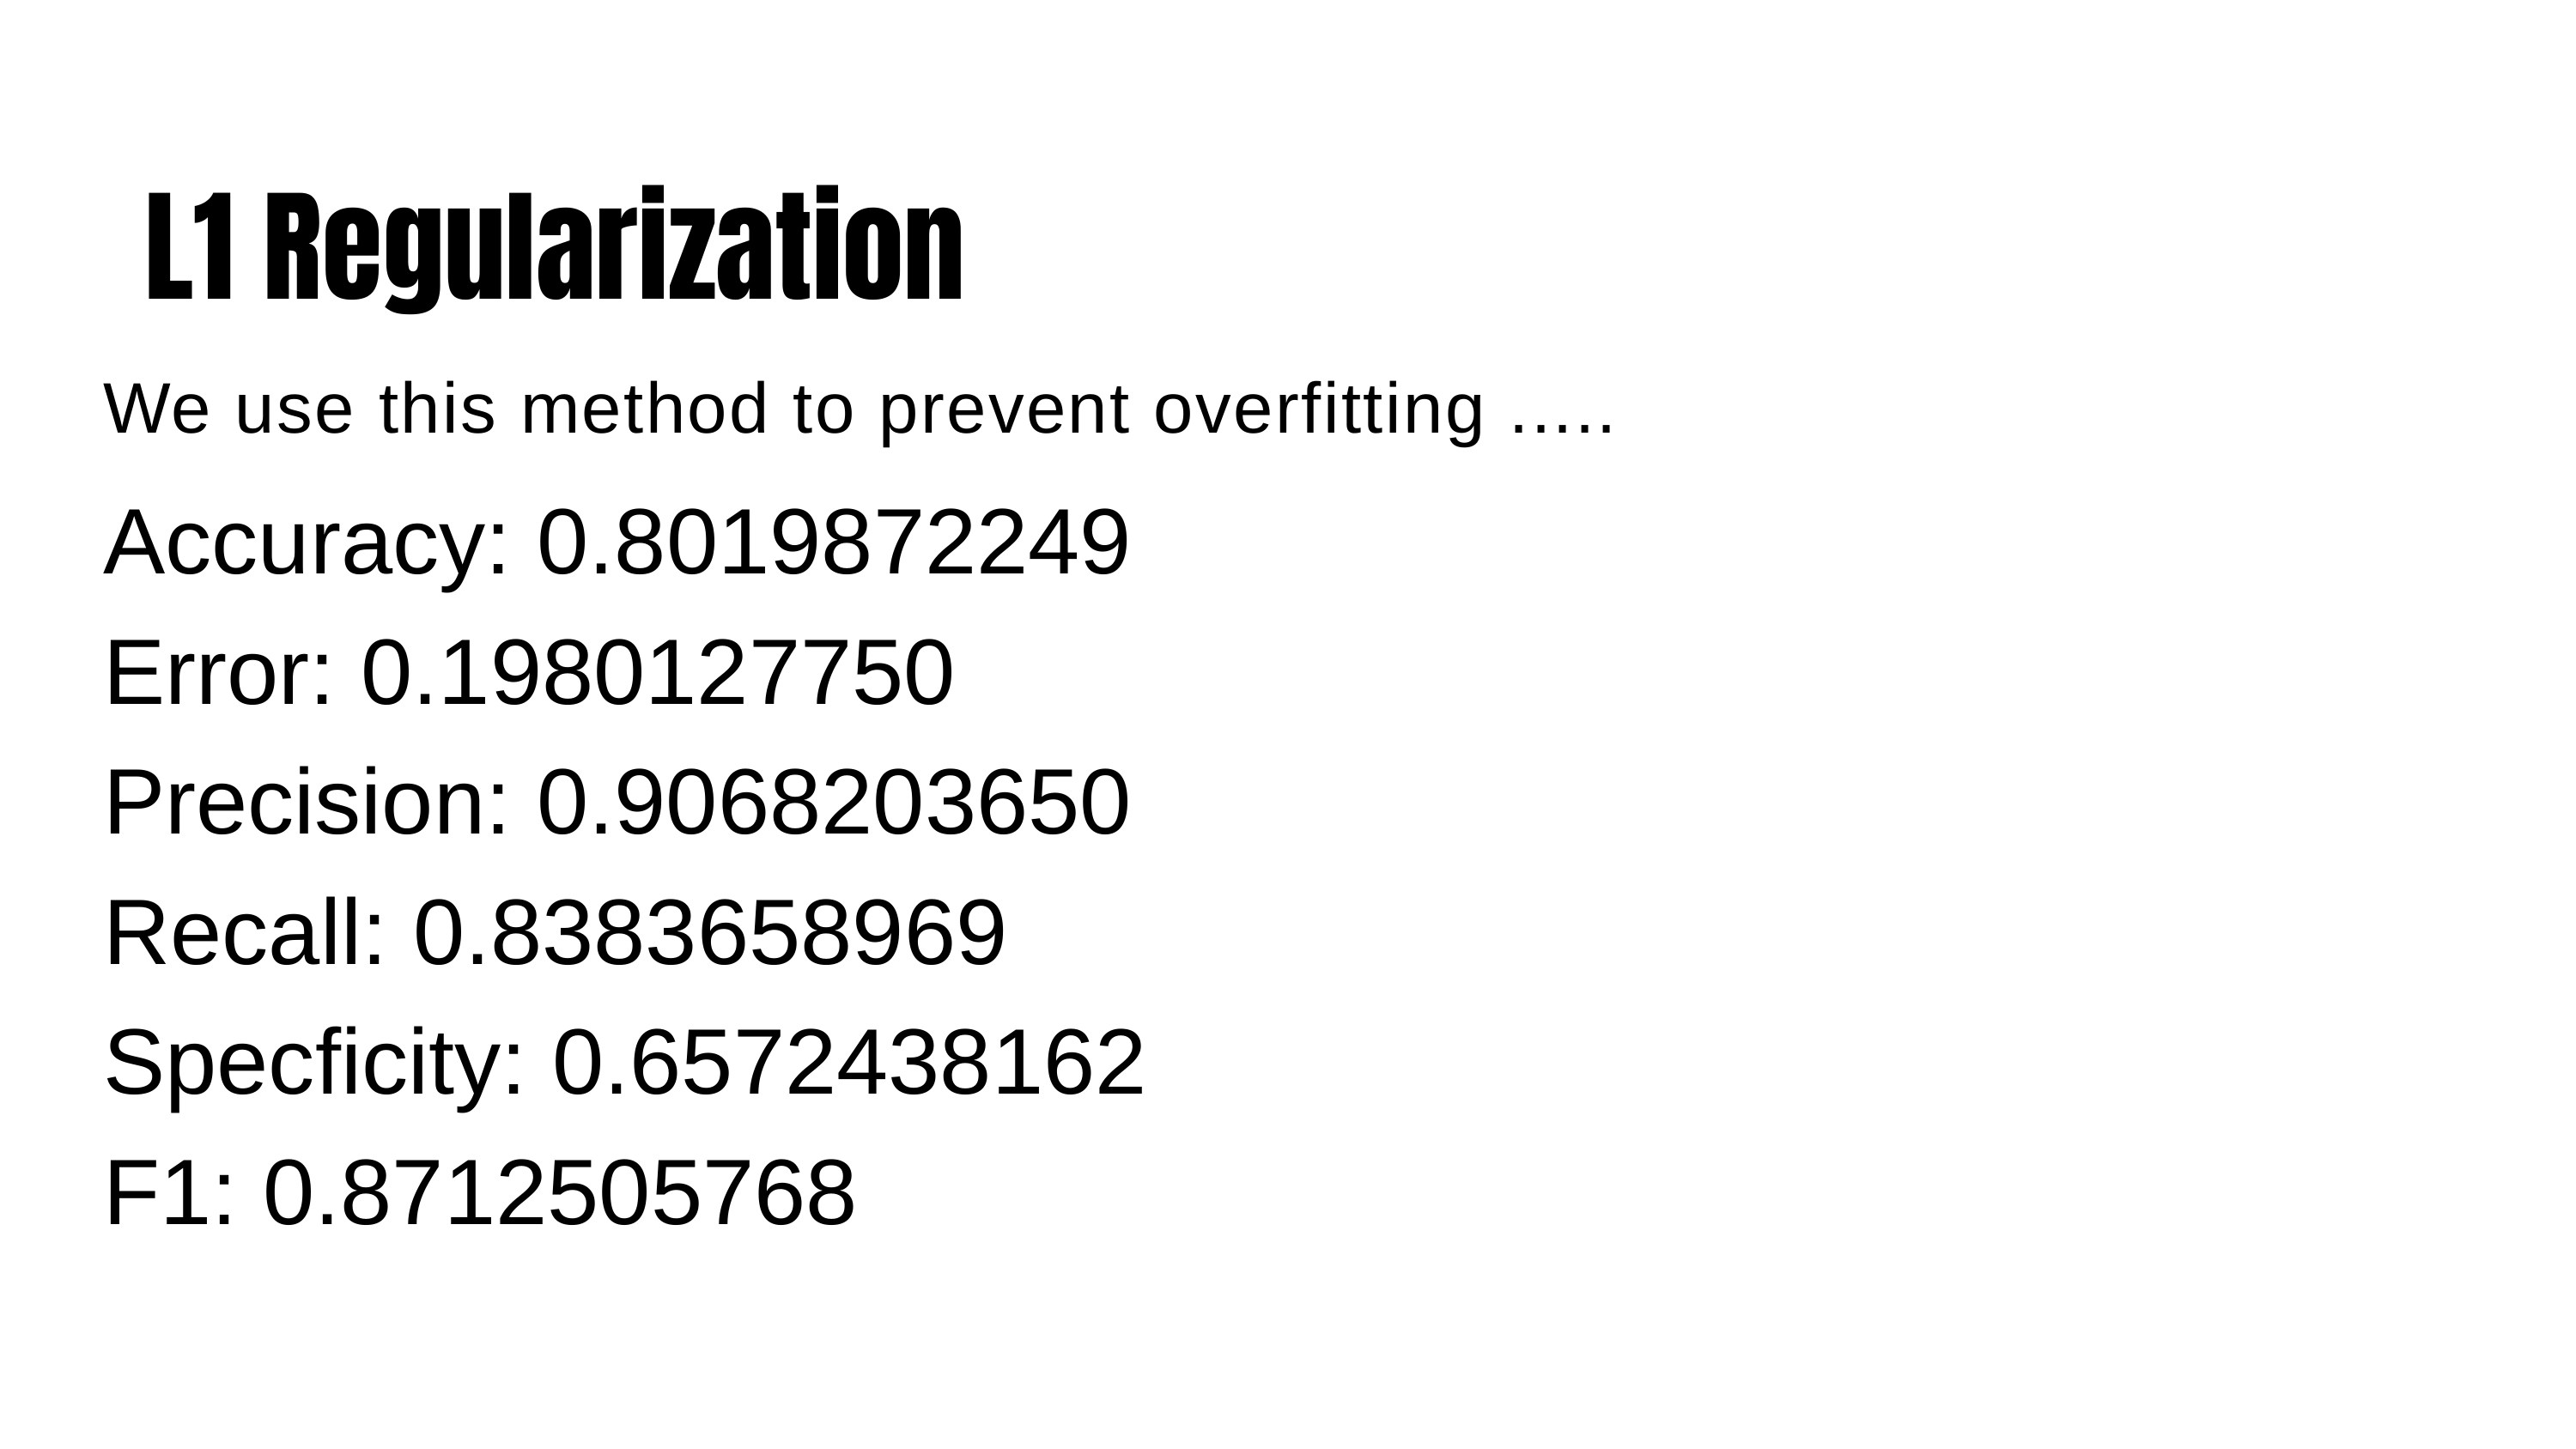

L1 Regularization
We use this method to prevent overfitting .....
Accuracy: 0.8019872249
Error: 0.1980127750
Precision: 0.9068203650
Recall: 0.8383658969
Specficity: 0.6572438162
F1: 0.8712505768